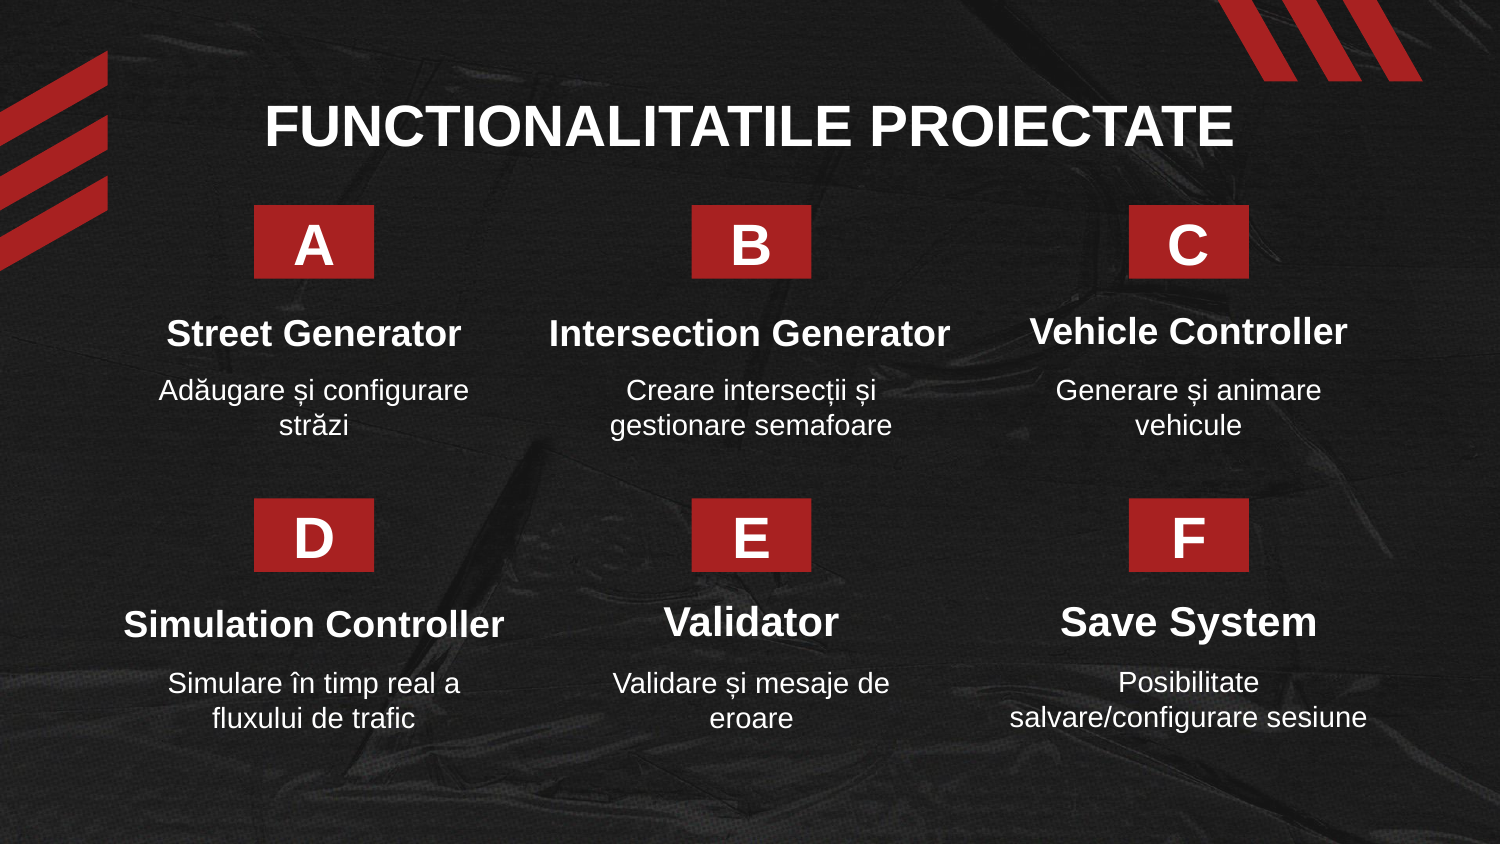

# FUNCTIONALITATILE PROIECTATE
A
B
C
Vehicle Controller
Street Generator
Intersection Generator
Adăugare și configurare străzi
Creare intersecții și gestionare semafoare
Generare și animare vehicule
D
E
F
Simulation Controller
Validator
Save System
Posibilitate salvare/configurare sesiune
Simulare în timp real a fluxului de trafic
Validare și mesaje de eroare